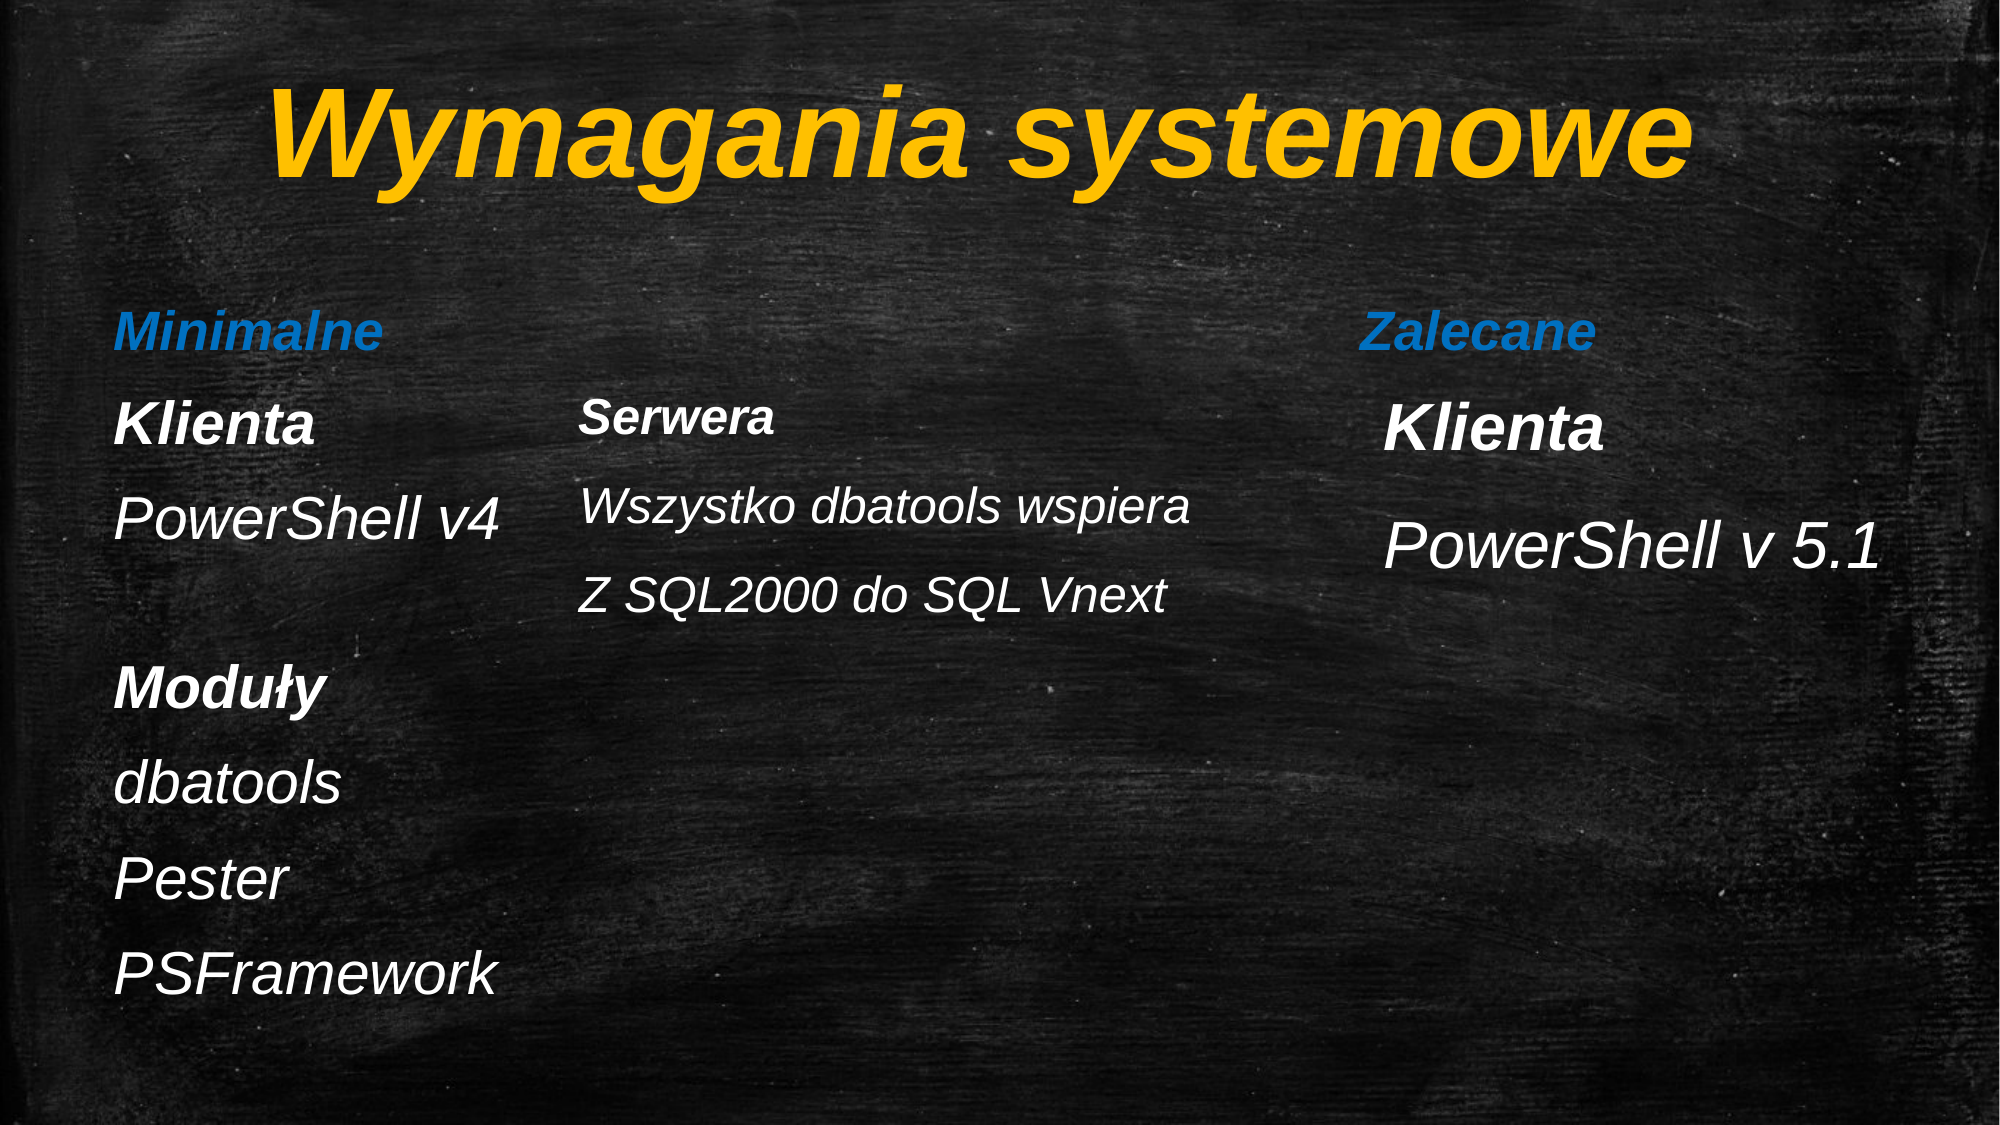

# Wymagania systemowe
Minimalne
Zalecane
Klienta
PowerShell v4
Moduły
dbatools
Pester
PSFramework

Serwera
Wszystko dbatools wspiera
Z SQL2000 do SQL Vnext
Klienta
PowerShell v 5.1